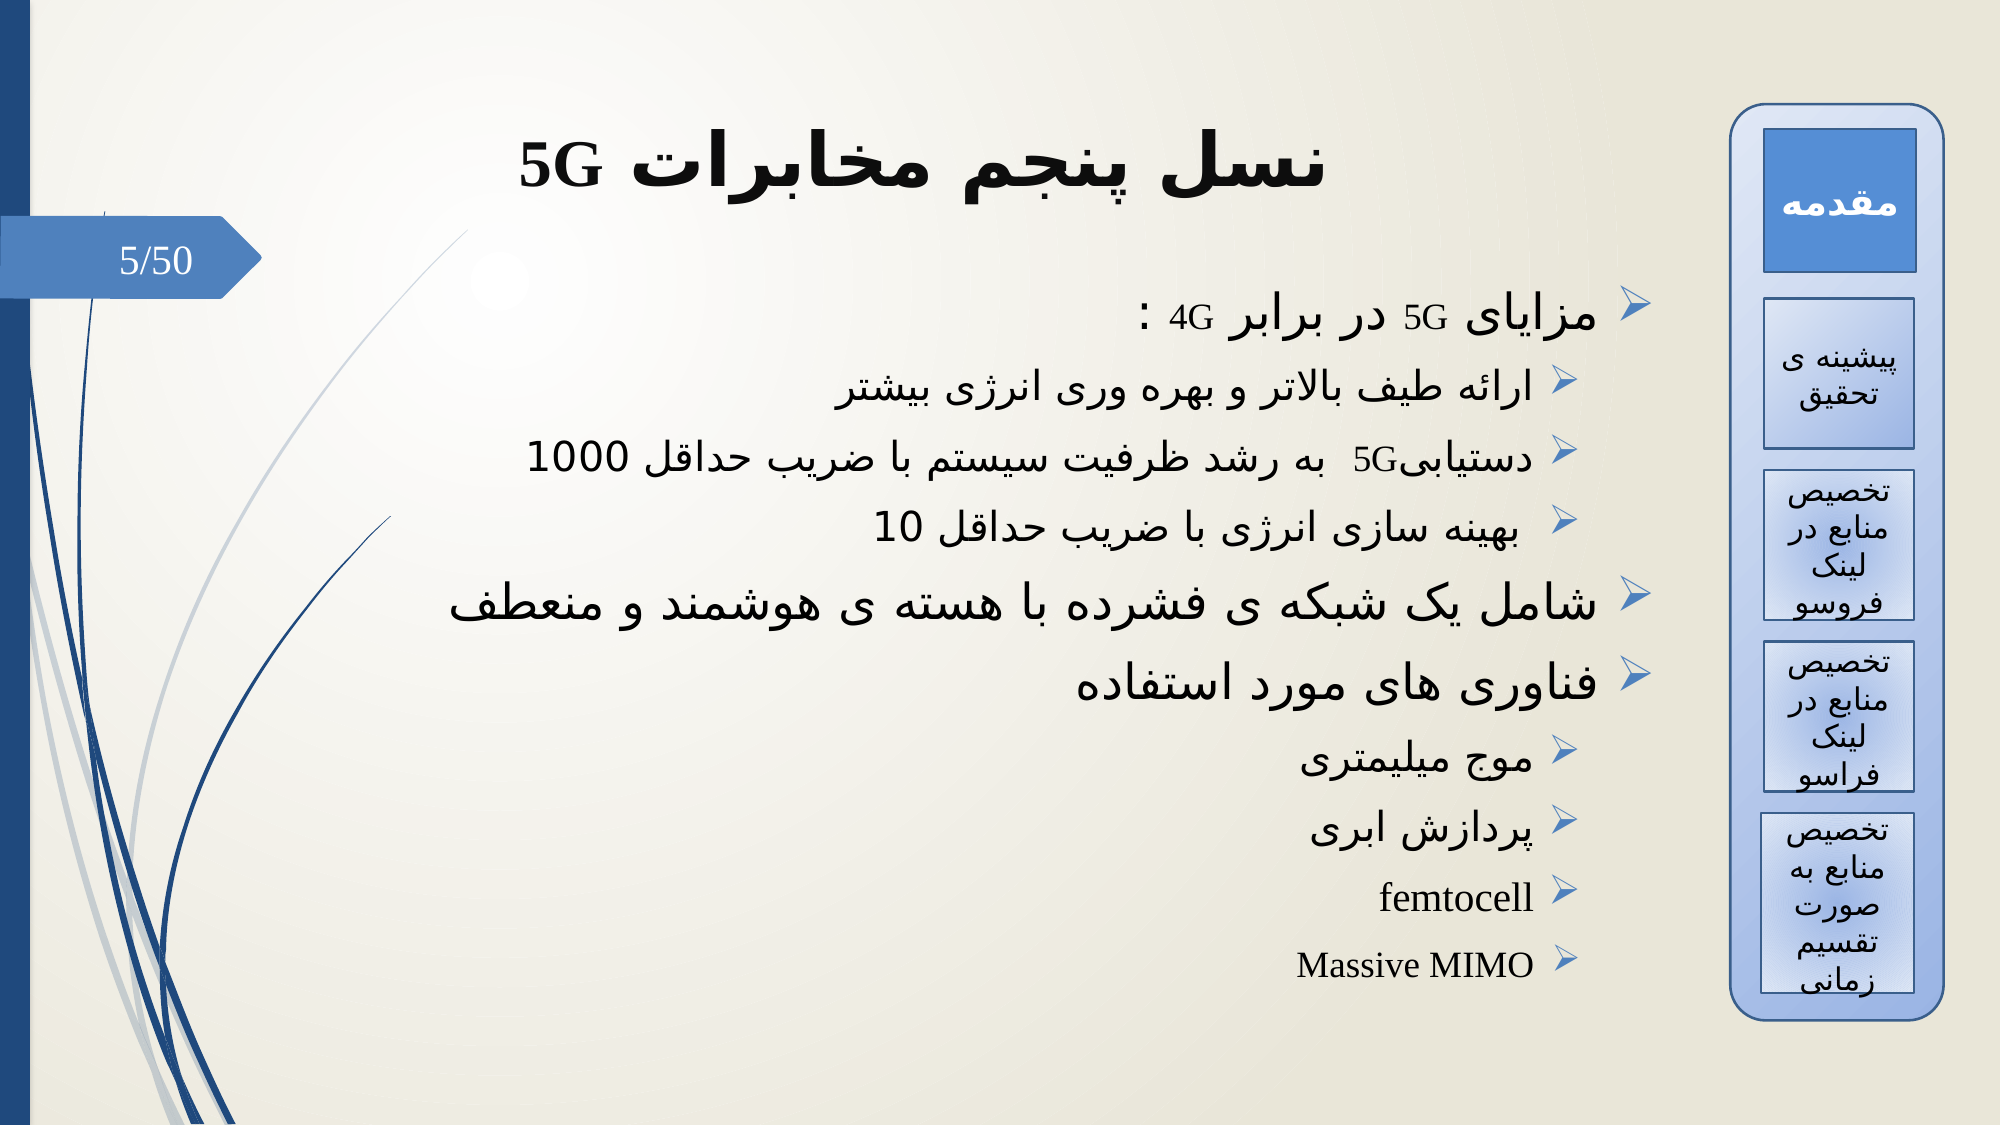

# نسل پنجم مخابرات 5G

مقدمه
5/50
مزایای 5G در برابر 4G :
ارائه طیف بالاتر و بهره وری انرژی بیشتر
دستیابی5G  به رشد ظرفیت سیستم با ضریب حداقل 1000
 بهینه سازی انرژی با ضریب حداقل 10
شامل یک شبکه ی فشرده با هسته ی هوشمند و منعطف
فناوری های مورد استفاده
موج میلیمتری
پردازش ابری
femtocell
Massive MIMO

پیشینه ی تحقیق
تخصیص منابع در لینک فروسو
تخصیص منابع در لینک فراسو
تخصیص منابع به صورت تقسیم زمانی